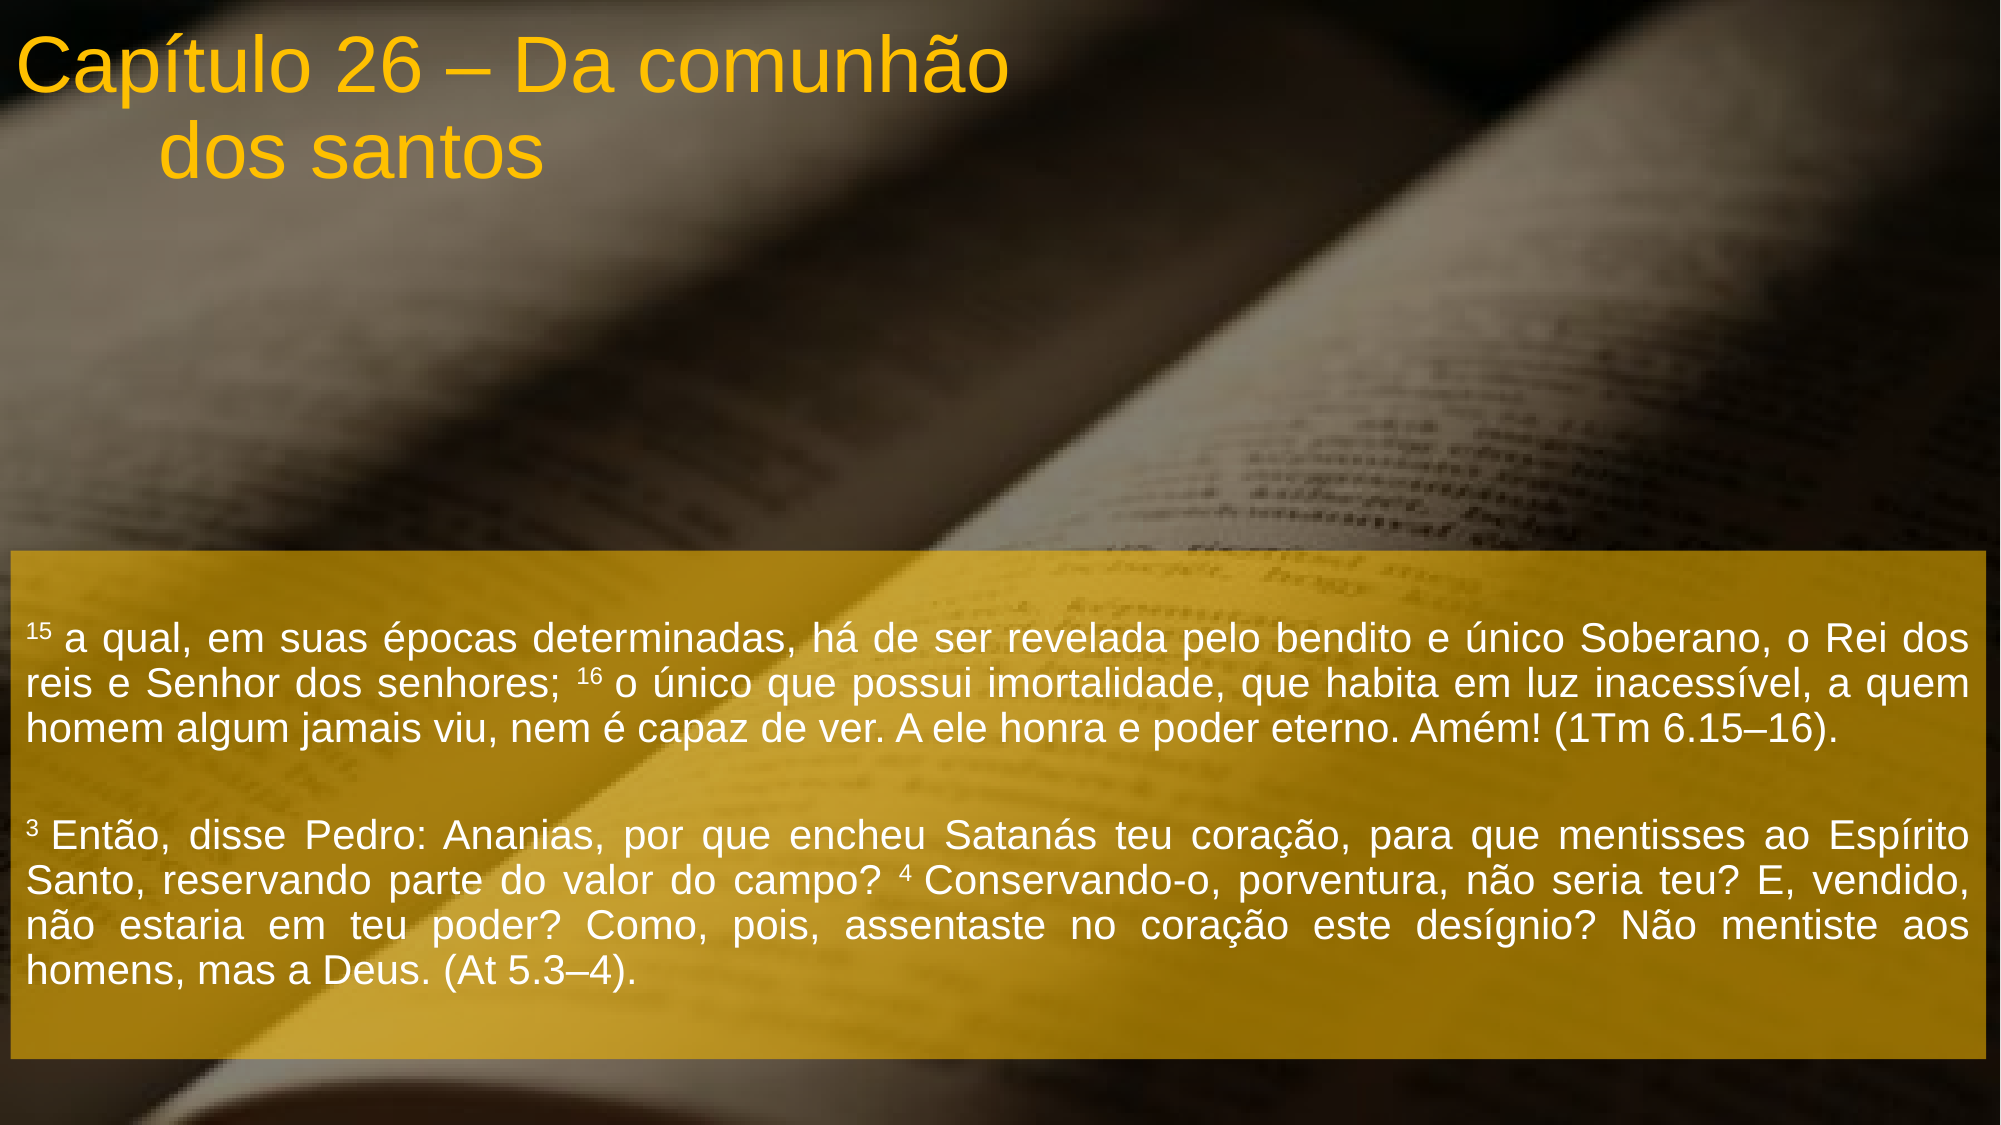

Capítulo 26 – Da comunhão
			dos santos
15 a qual, em suas épocas determinadas, há de ser revelada pelo bendito e único Soberano, o Rei dos reis e Senhor dos senhores; 16 o único que possui imortalidade, que habita em luz inacessível, a quem homem algum jamais viu, nem é capaz de ver. A ele honra e poder eterno. Amém! (1Tm 6.15–16).

3 Então, disse Pedro: Ananias, por que encheu Satanás teu coração, para que mentisses ao Espírito Santo, reservando parte do valor do campo? 4 Conservando-o, porventura, não seria teu? E, vendido, não estaria em teu poder? Como, pois, assentaste no coração este desígnio? Não mentiste aos homens, mas a Deus. (At 5.3–4).